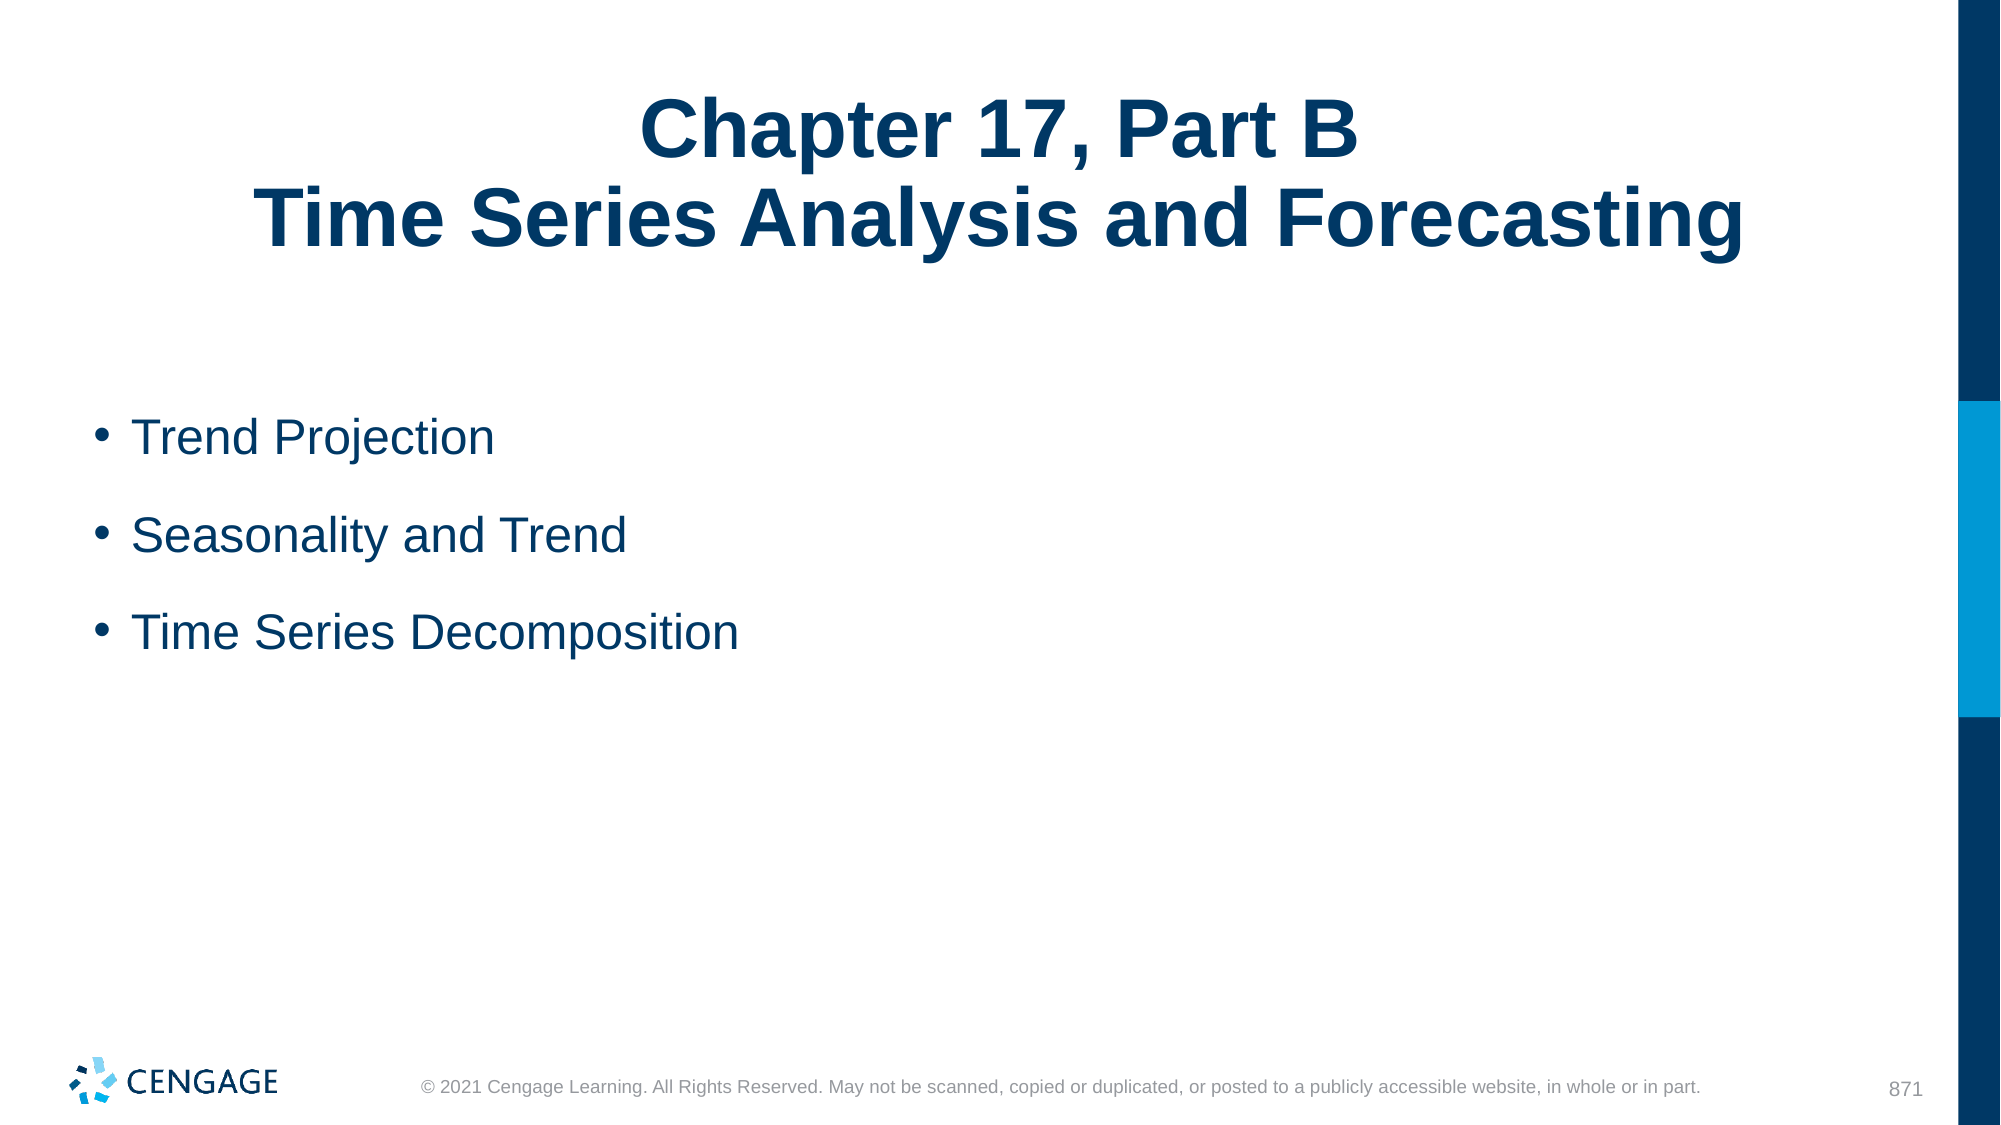

# Chapter 17, Part B Time Series Analysis and Forecasting

Trend Projection
Seasonality and Trend
Time Series Decomposition